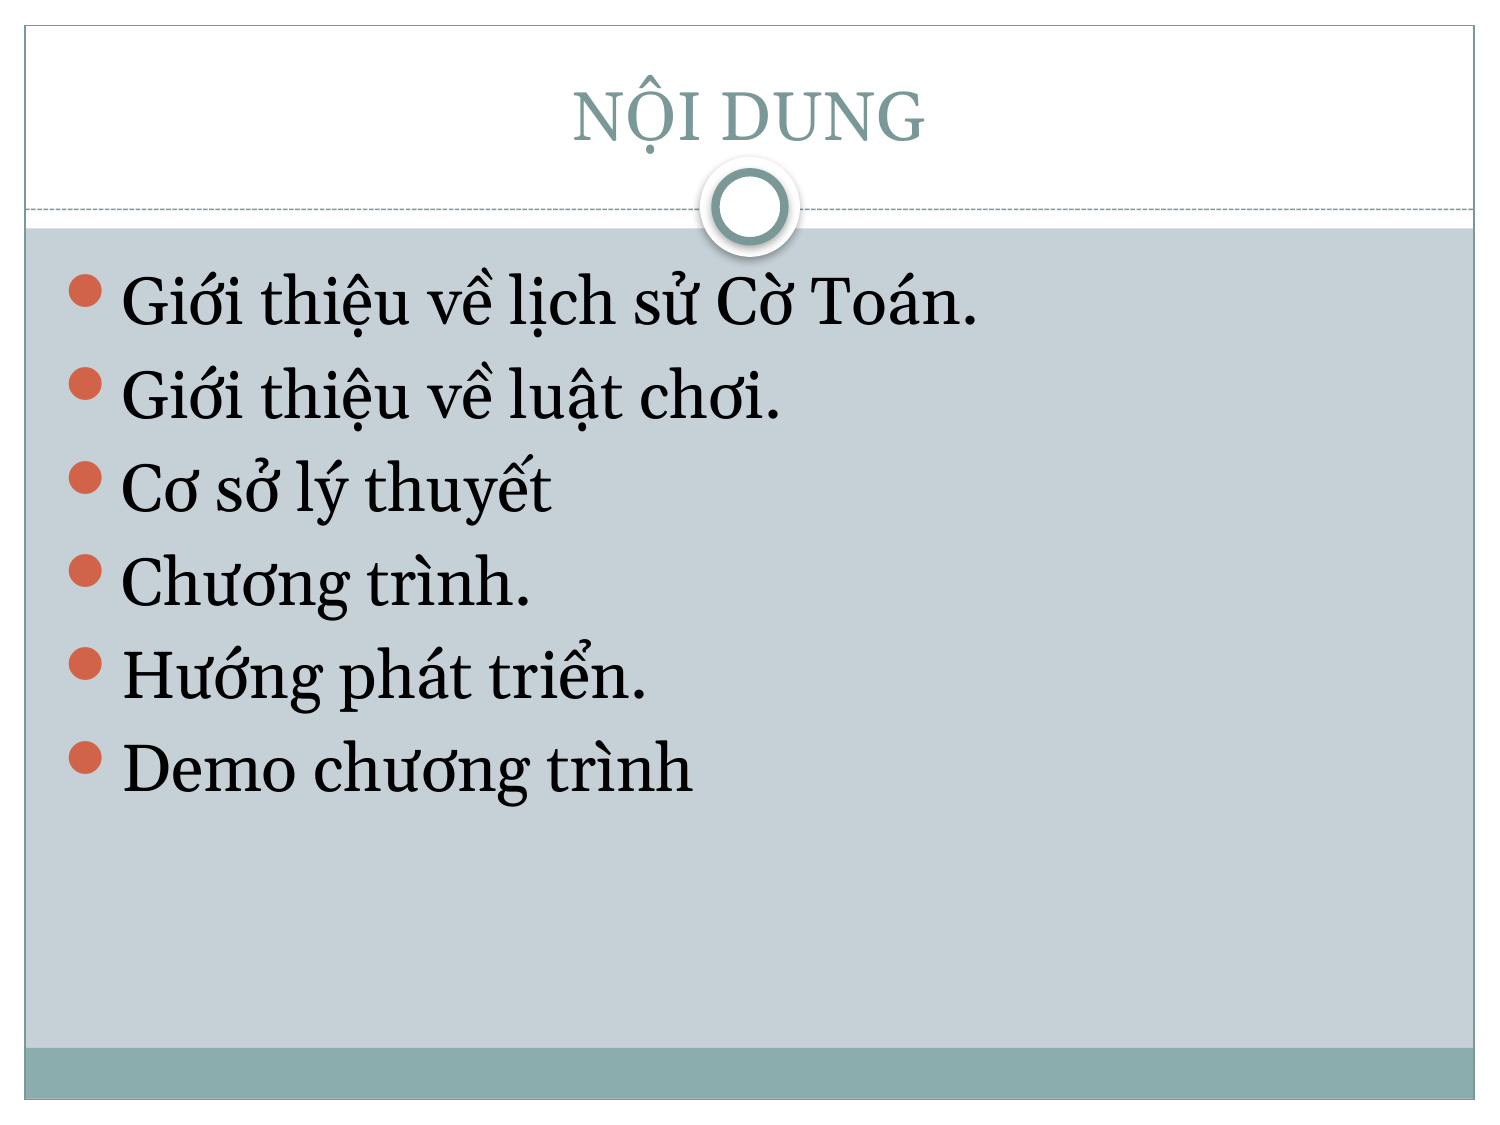

# NỘI DUNG
Giới thiệu về lịch sử Cờ Toán.
Giới thiệu về luật chơi.
Cơ sở lý thuyết
Chương trình.
Hướng phát triển.
Demo chương trình